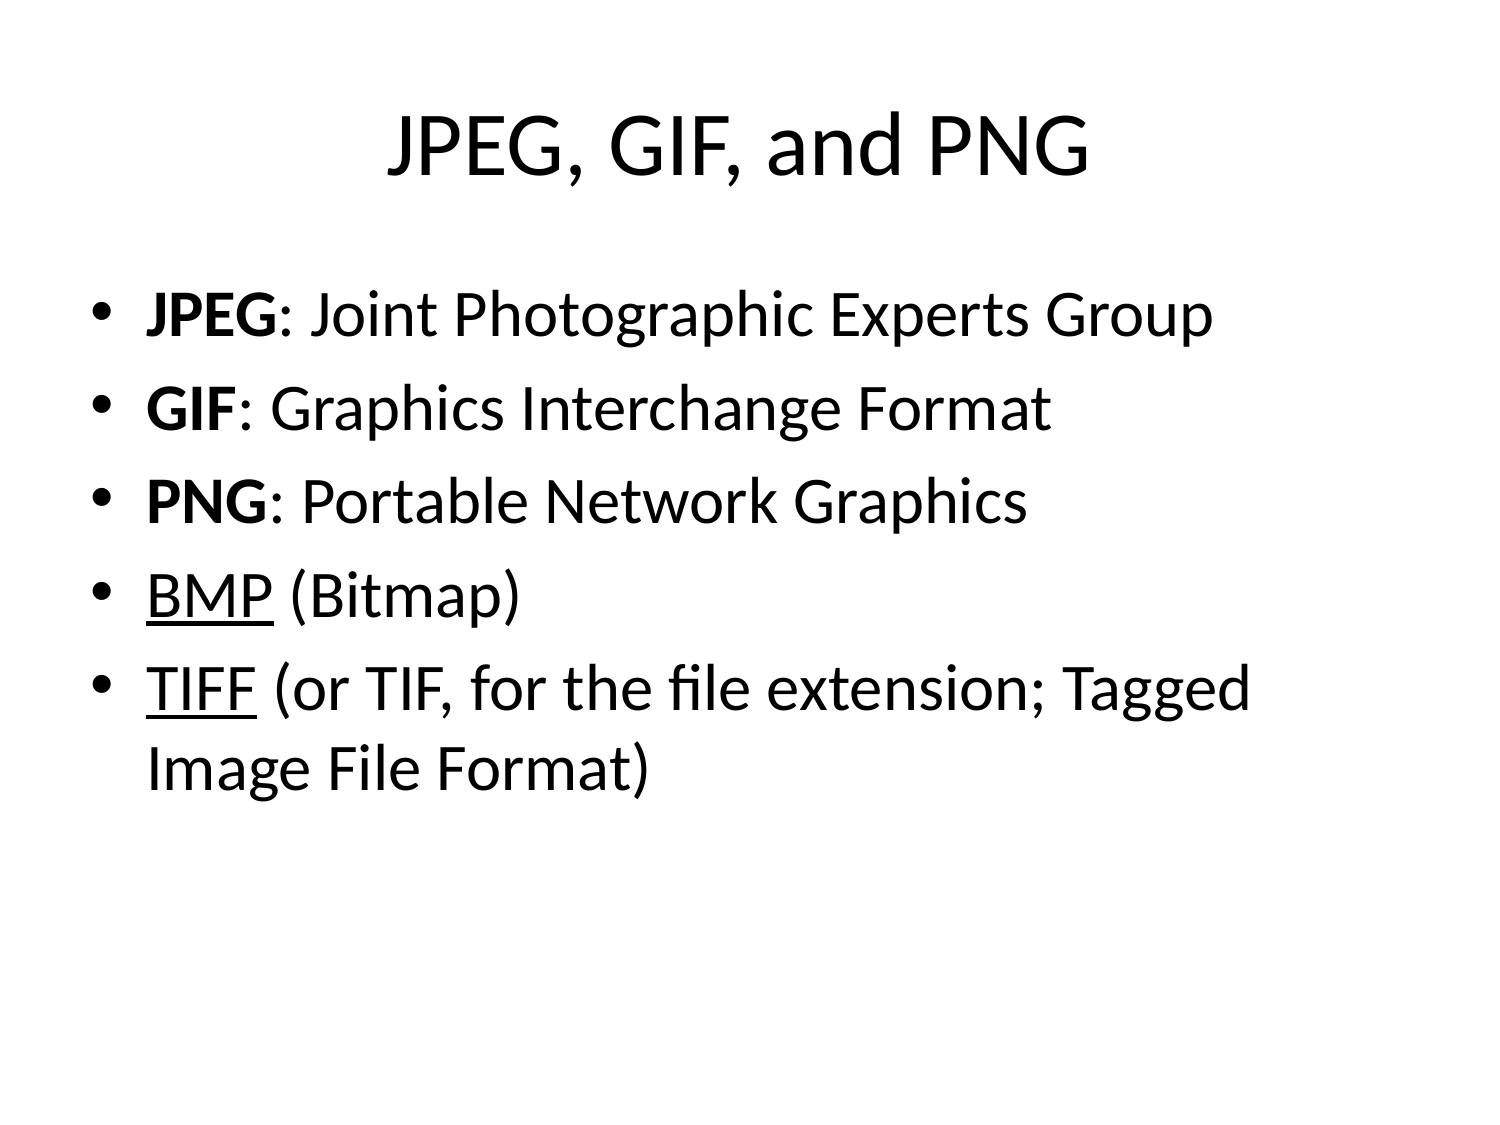

# JPEG, GIF, and PNG
JPEG: Joint Photographic Experts Group
GIF: Graphics Interchange Format
PNG: Portable Network Graphics
BMP (Bitmap)
TIFF (or TIF, for the file extension; Tagged Image File Format)